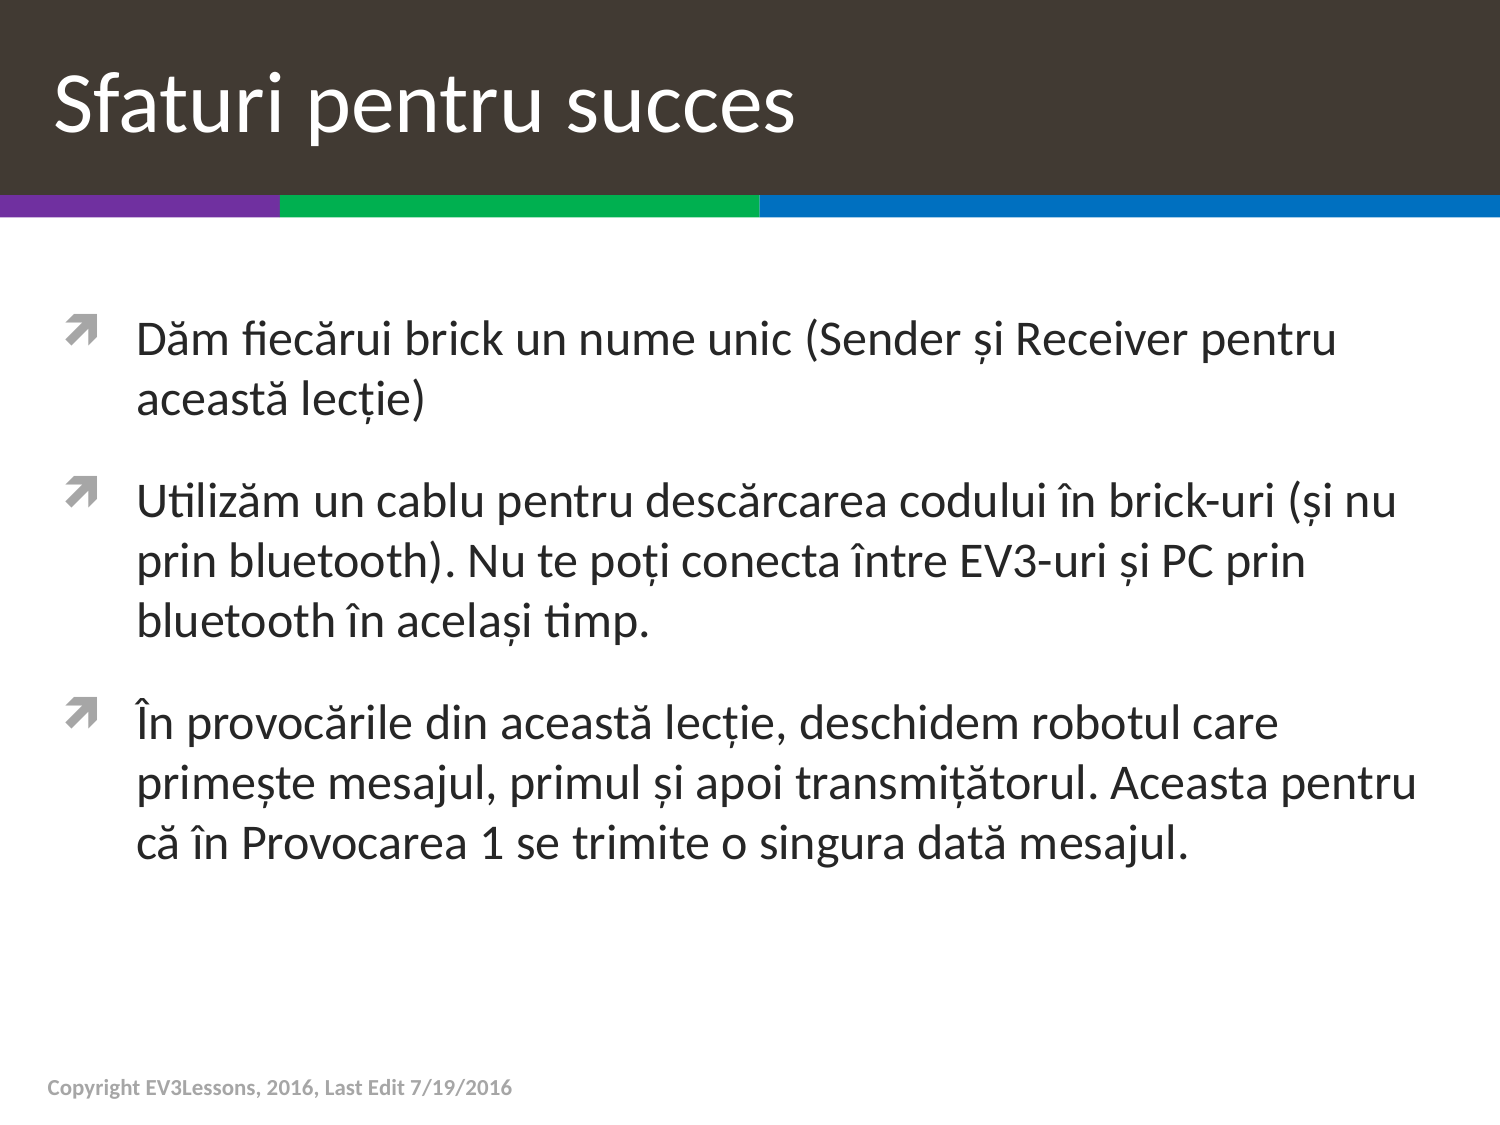

# Sfaturi pentru succes
Dăm fiecărui brick un nume unic (Sender și Receiver pentru această lecție)
Utilizăm un cablu pentru descărcarea codului în brick-uri (și nu prin bluetooth). Nu te poți conecta între EV3-uri și PC prin bluetooth în același timp.
În provocările din această lecție, deschidem robotul care primește mesajul, primul și apoi transmițătorul. Aceasta pentru că în Provocarea 1 se trimite o singura dată mesajul.

Copyright EV3Lessons, 2016, Last Edit 7/19/2016